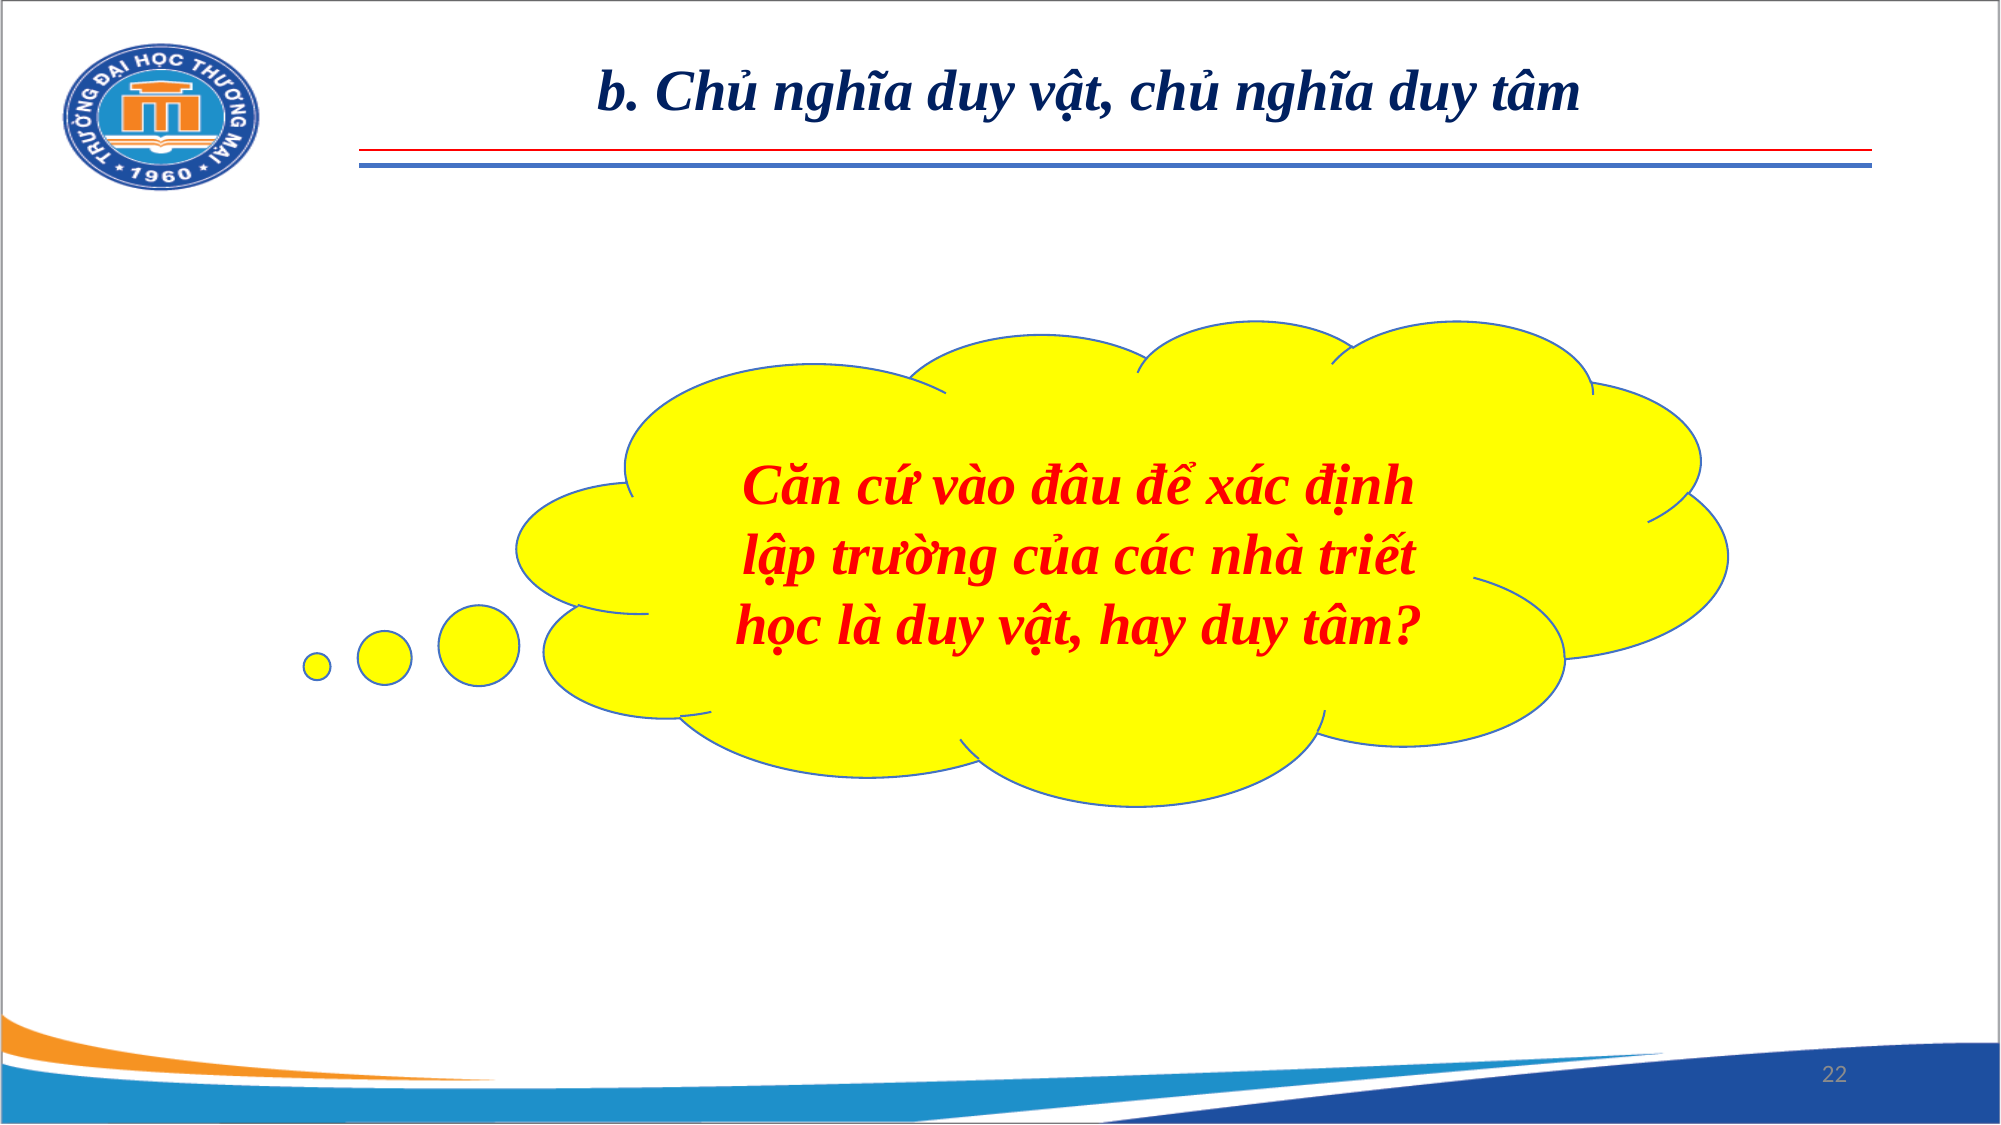

b. Chủ nghĩa duy vật, chủ nghĩa duy tâm

Căn cứ vào đâu để xác định lập trường của các nhà triết học là duy vật, hay duy tâm?
22